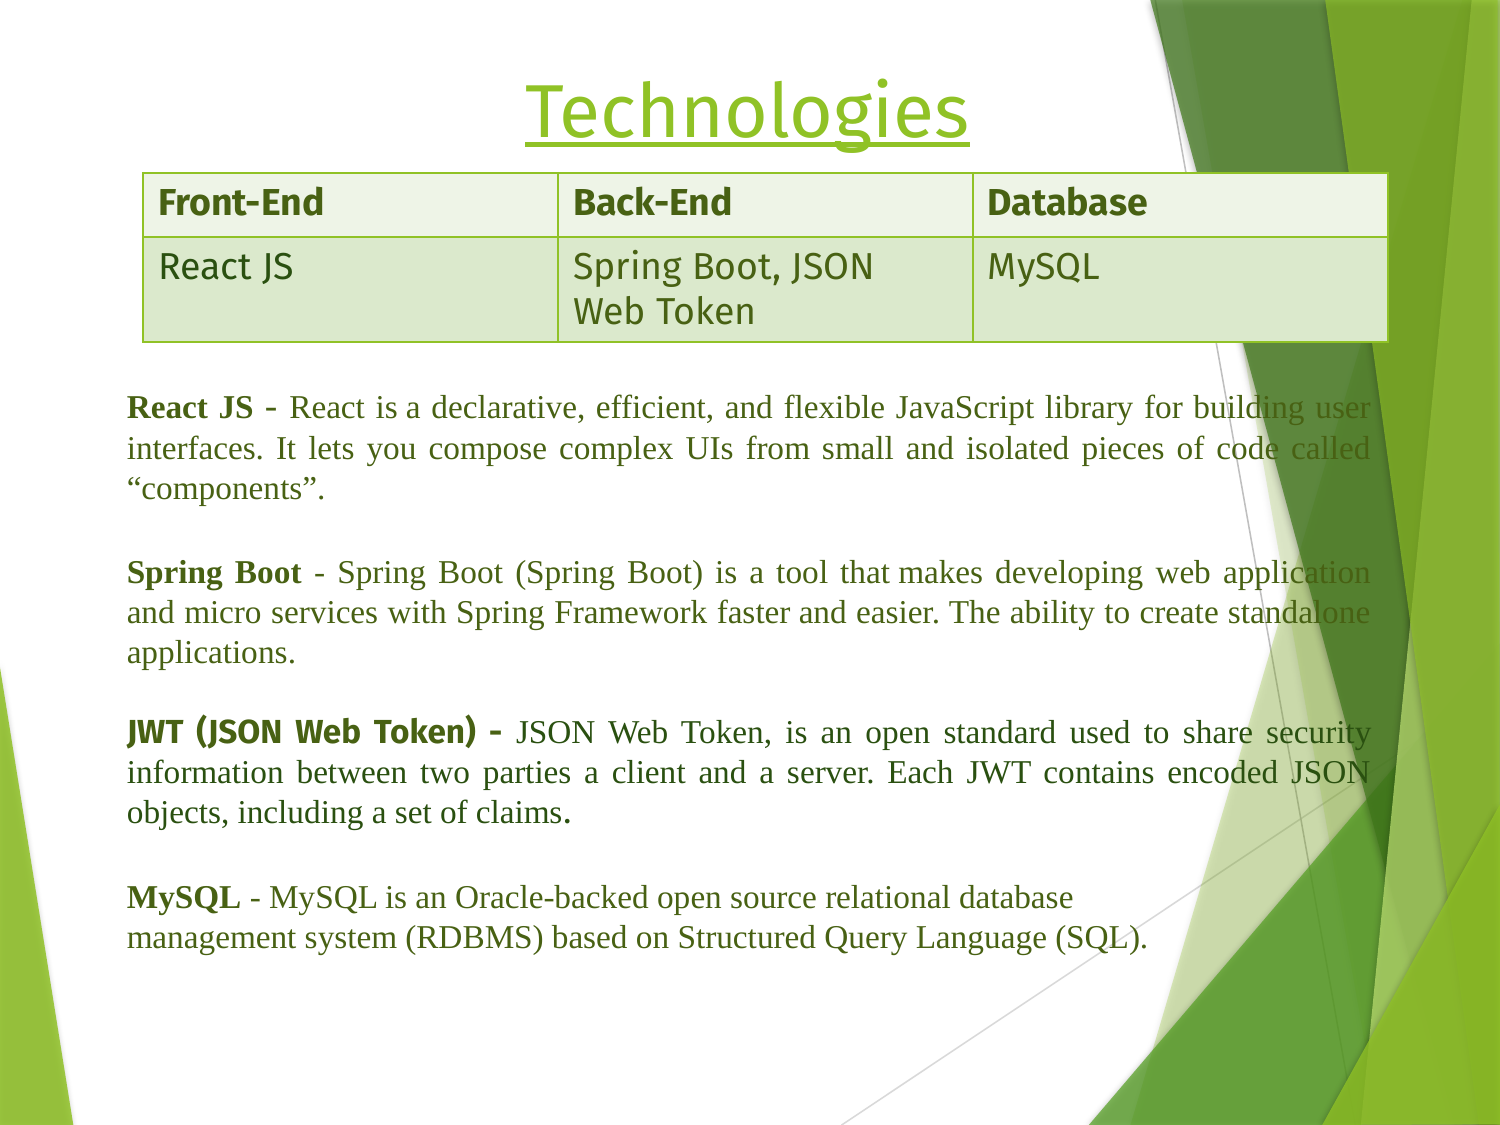

# Technologies
| Front-End | Back-End | Database |
| --- | --- | --- |
| React JS | Spring Boot, JSON Web Token | MySQL |
React JS - React is a declarative, efficient, and flexible JavaScript library for building user interfaces. It lets you compose complex UIs from small and isolated pieces of code called “components”.

Spring Boot - Spring Boot (Spring Boot) is a tool that makes developing web application and micro services with Spring Framework faster and easier. The ability to create standalone applications.

JWT (JSON Web Token) - JSON Web Token, is an open standard used to share security information between two parties a client and a server. Each JWT contains encoded JSON objects, including a set of claims.

MySQL - MySQL is an Oracle-backed open source relational database
management system (RDBMS) based on Structured Query Language (SQL).